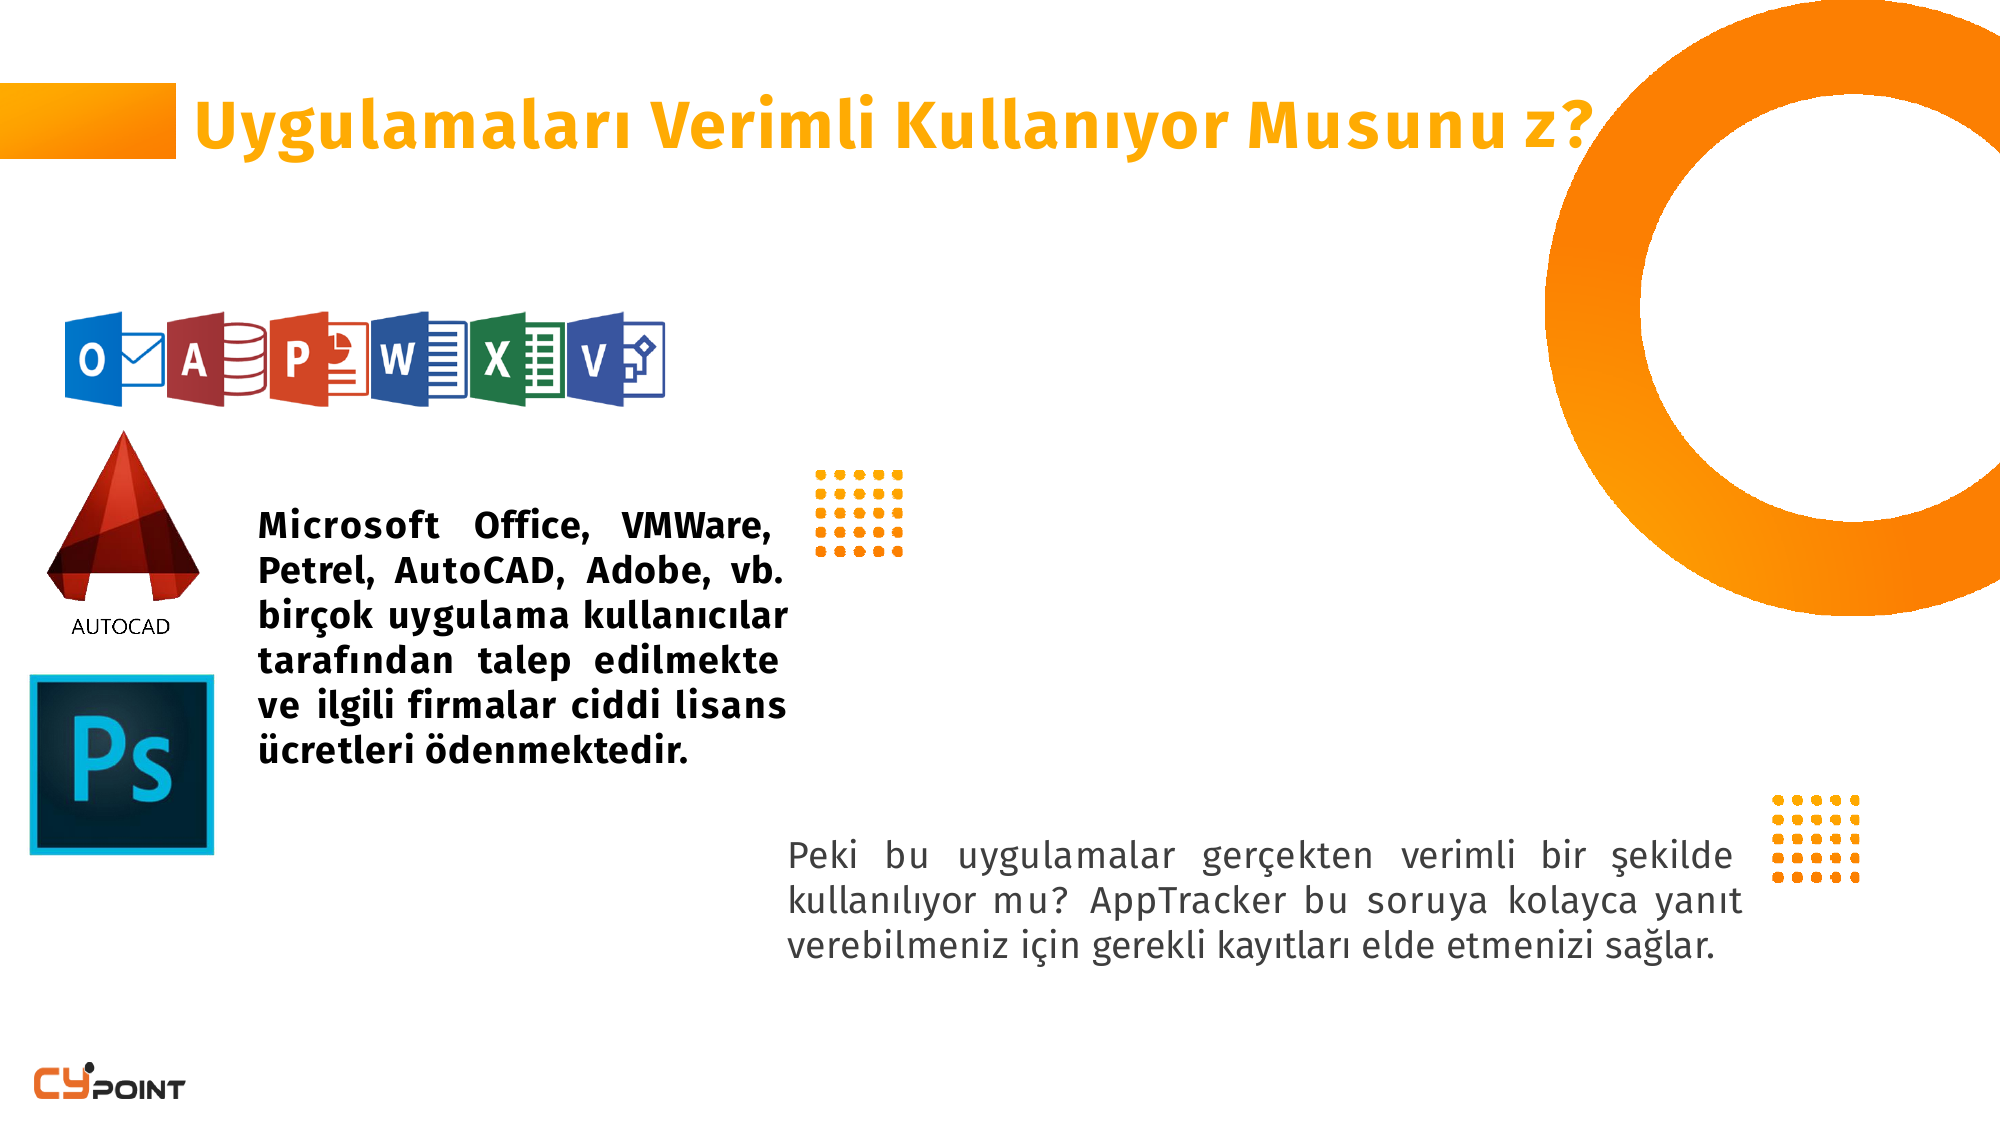

# Uygulamaları Verimli Kullanıyor Musunu

z?

Microsoft Office, VMWare,  Petrel, AutoCAD, Adobe, vb.  birçok uygulama kullanıcılar  tarafından talep edilmekte  ve ilgili firmalar ciddi lisans  ücretleri ödenmektedir.

Peki bu uygulamalar gerçekten verimli bir şekilde  kullanılıyor mu? AppTracker bu soruya kolayca yanıt  verebilmeniz için gerekli kayıtları elde etmenizi sağlar.